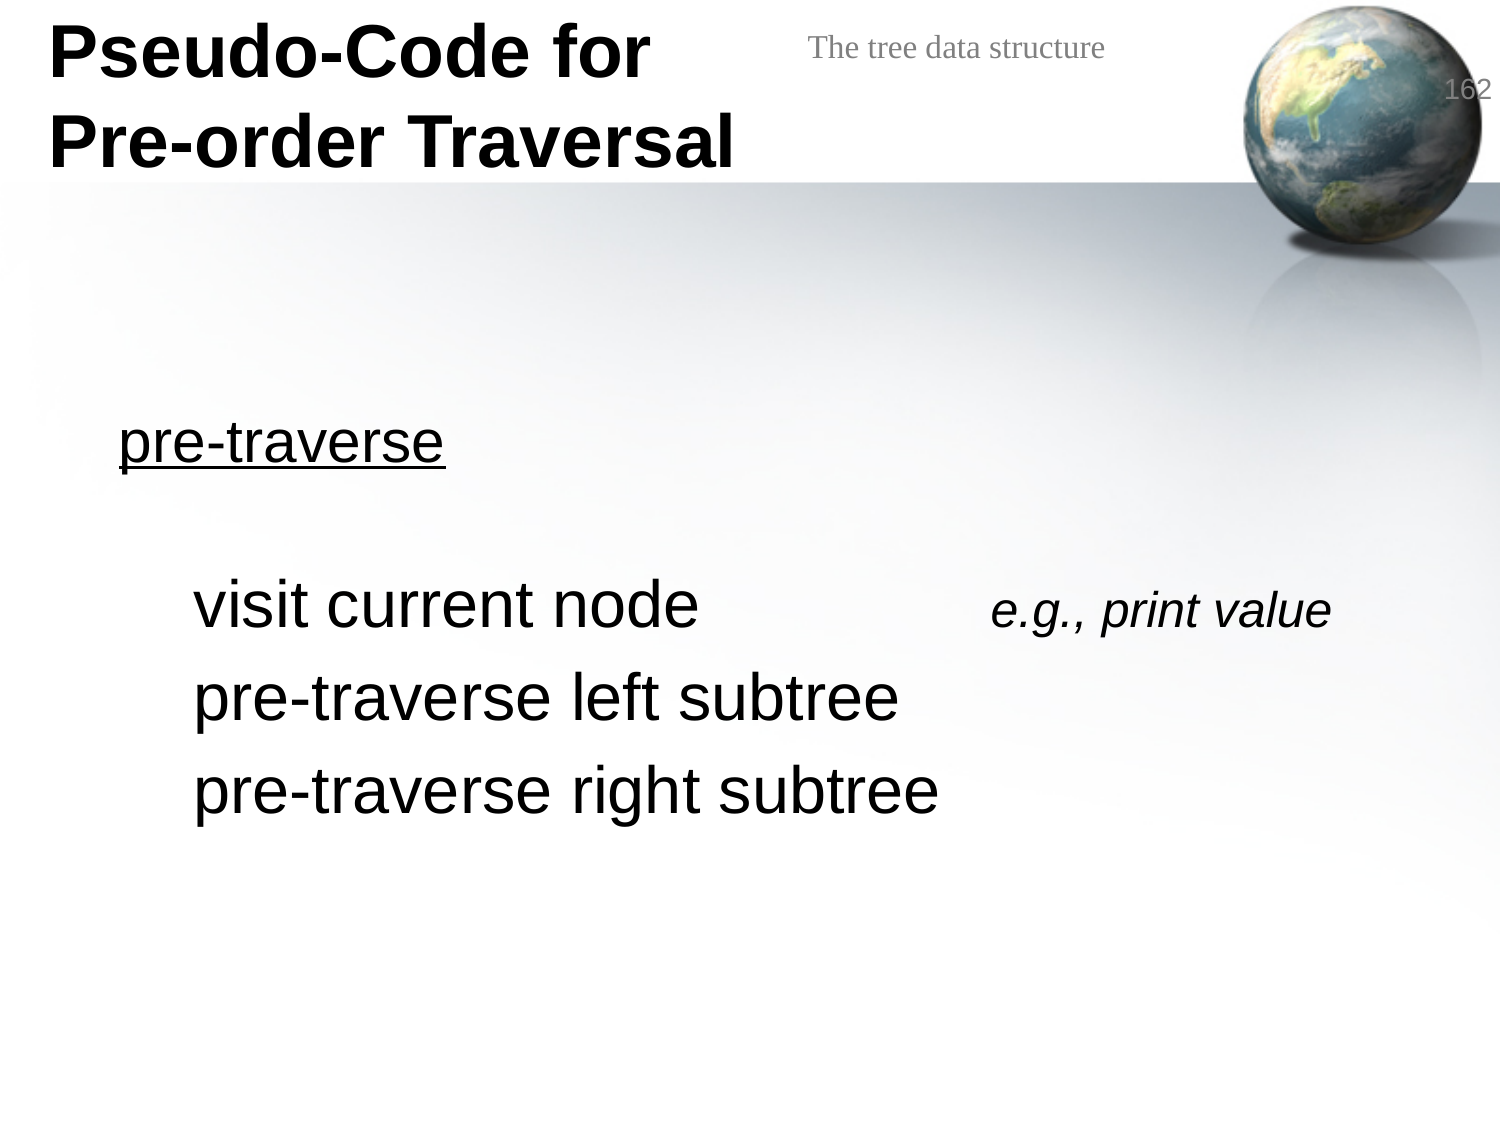

# Pseudo-Code for Pre-order Traversal
pre-traverse

visit current node		e.g., print value
pre-traverse left subtree
pre-traverse right subtree